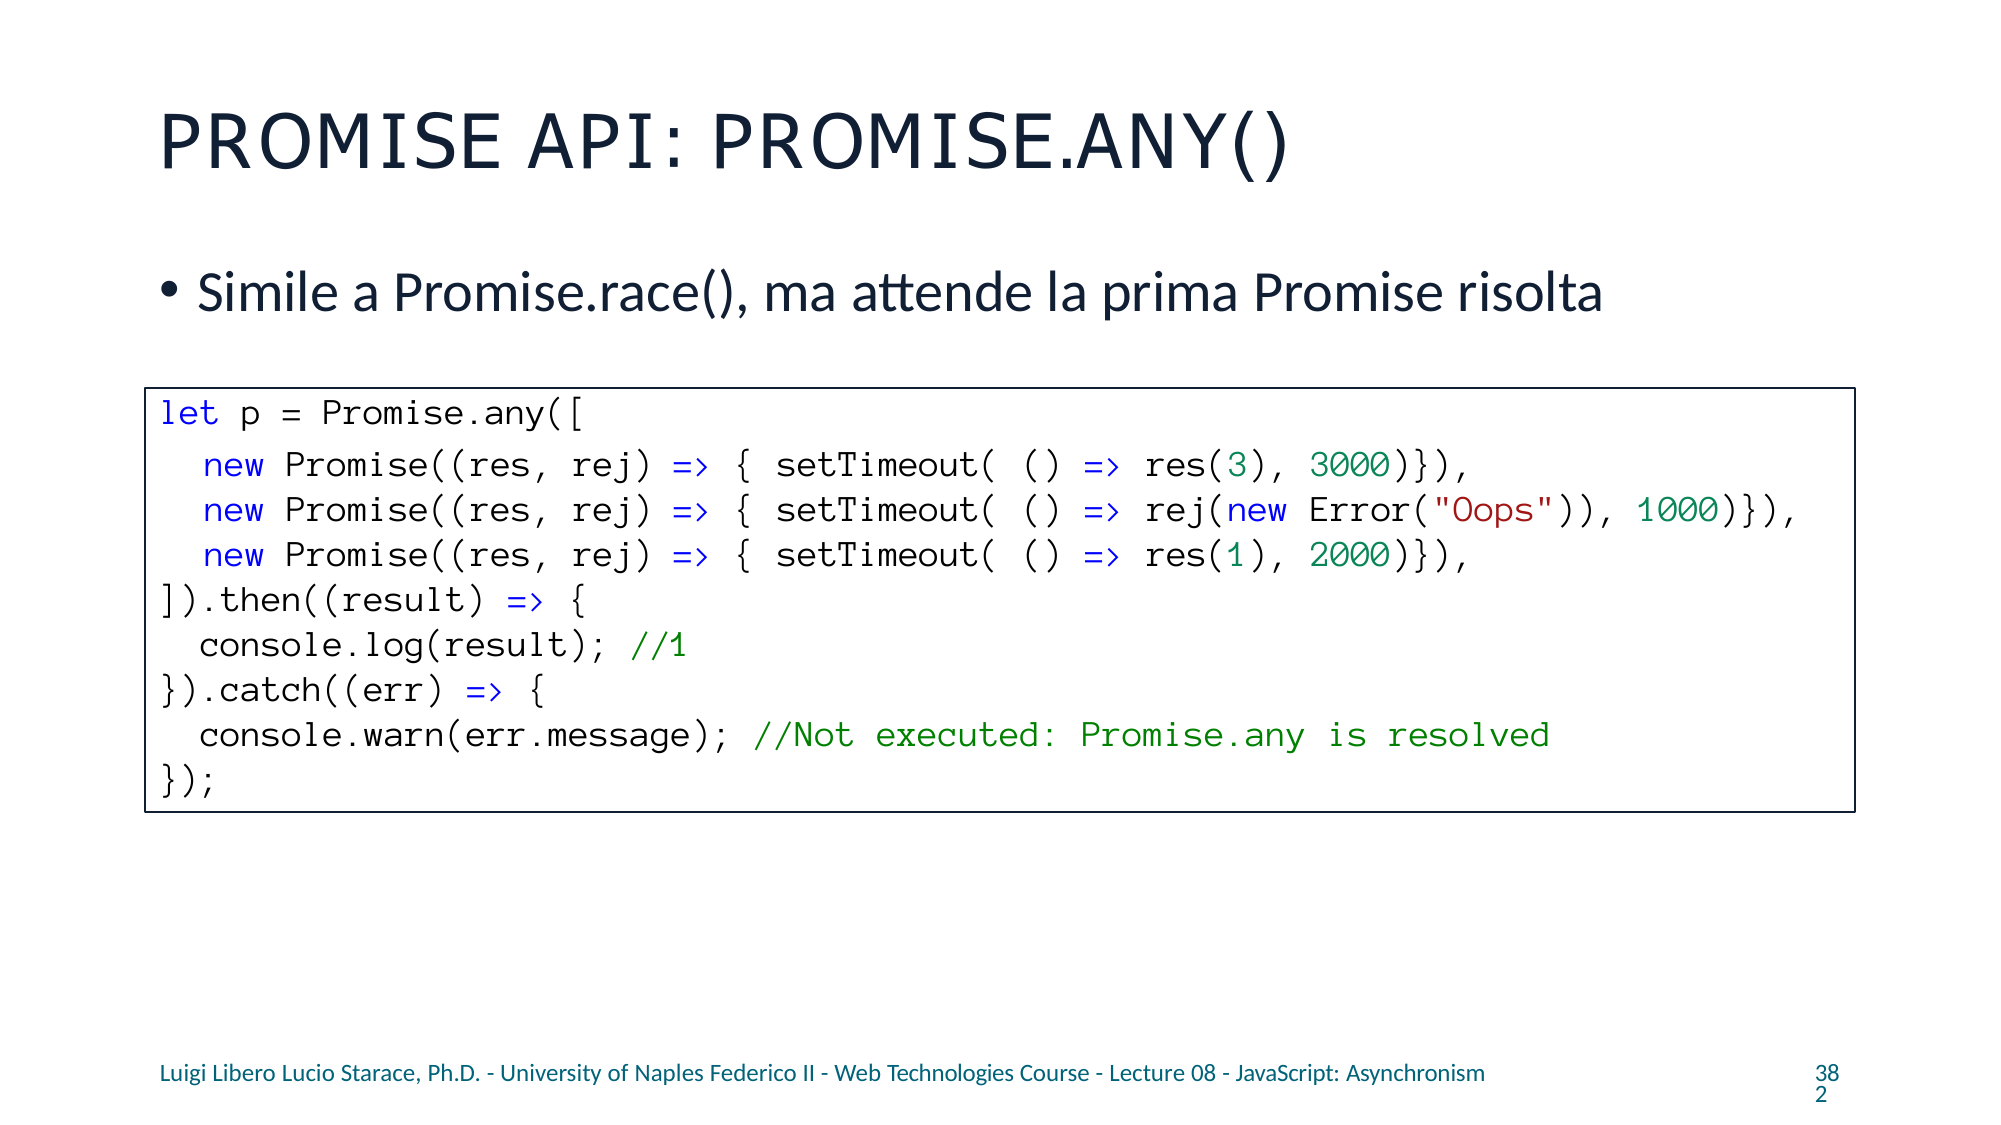

# PROMISE API: PROMISE.ANY()
Simile a Promise.race(), ma attende la prima Promise risolta

| let p = Promise.any([ |  |  |  |  |  |  |  |
| --- | --- | --- | --- | --- | --- | --- | --- |
| new Promise((res, rej) | => | { | setTimeout( | () | => | res(3), | 3000)}), |
| new Promise((res, rej) | => | { | setTimeout( | () | => | rej(new | Error("Oops")), 1000)}), |
| new Promise((res, rej) | => | { | setTimeout( | () | => | res(1), | 2000)}), |
| ]).then((result) => { |  |  |  |  |  |  |  |
console.log(result); //1
}).catch((err) => {
console.warn(err.message); //Not executed: Promise.any is resolved
});
Luigi Libero Lucio Starace, Ph.D. - University of Naples Federico II - Web Technologies Course - Lecture 08 - JavaScript: Asynchronism
382